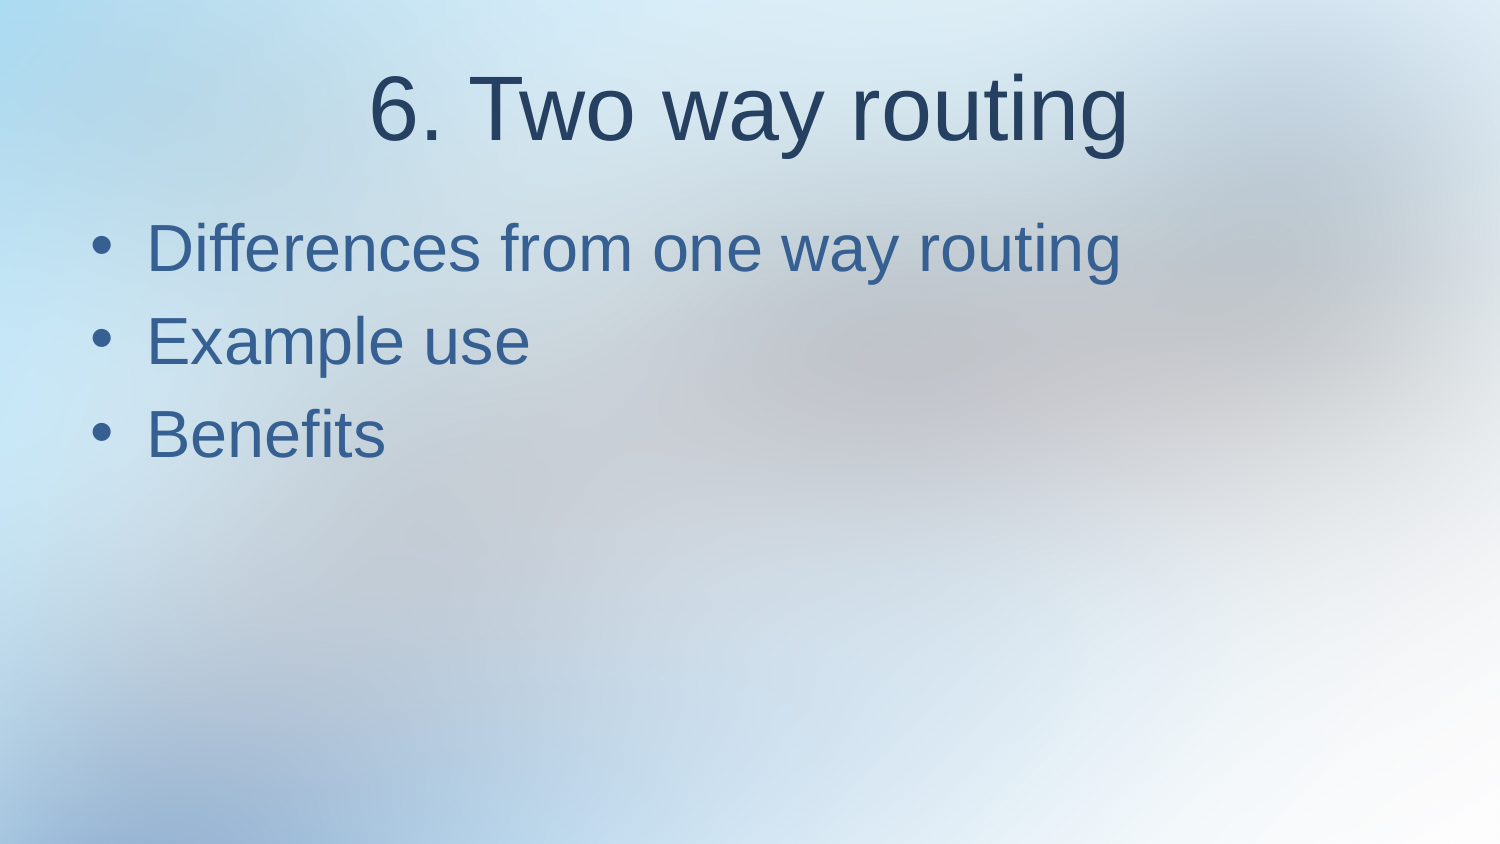

# 6. Two way routing
Differences from one way routing
Example use
Benefits